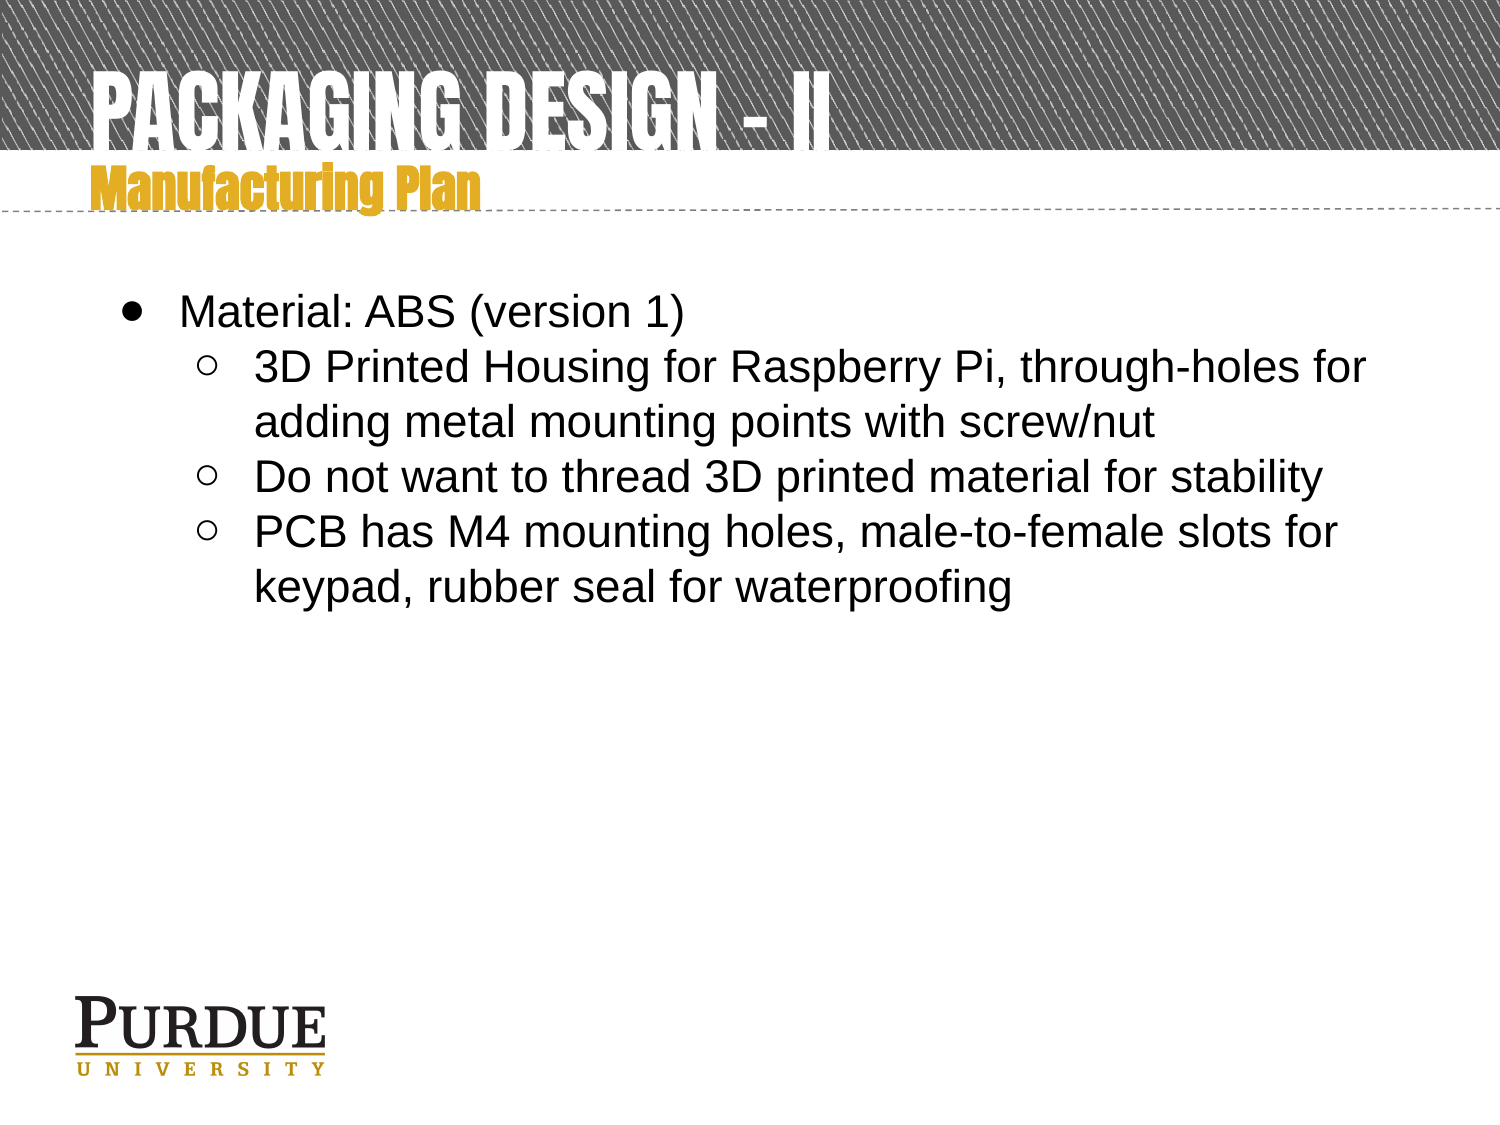

# PACKAGING DESIGN - II
Manufacturing Plan
Material: ABS (version 1)
3D Printed Housing for Raspberry Pi, through-holes for adding metal mounting points with screw/nut
Do not want to thread 3D printed material for stability
PCB has M4 mounting holes, male-to-female slots for keypad, rubber seal for waterproofing